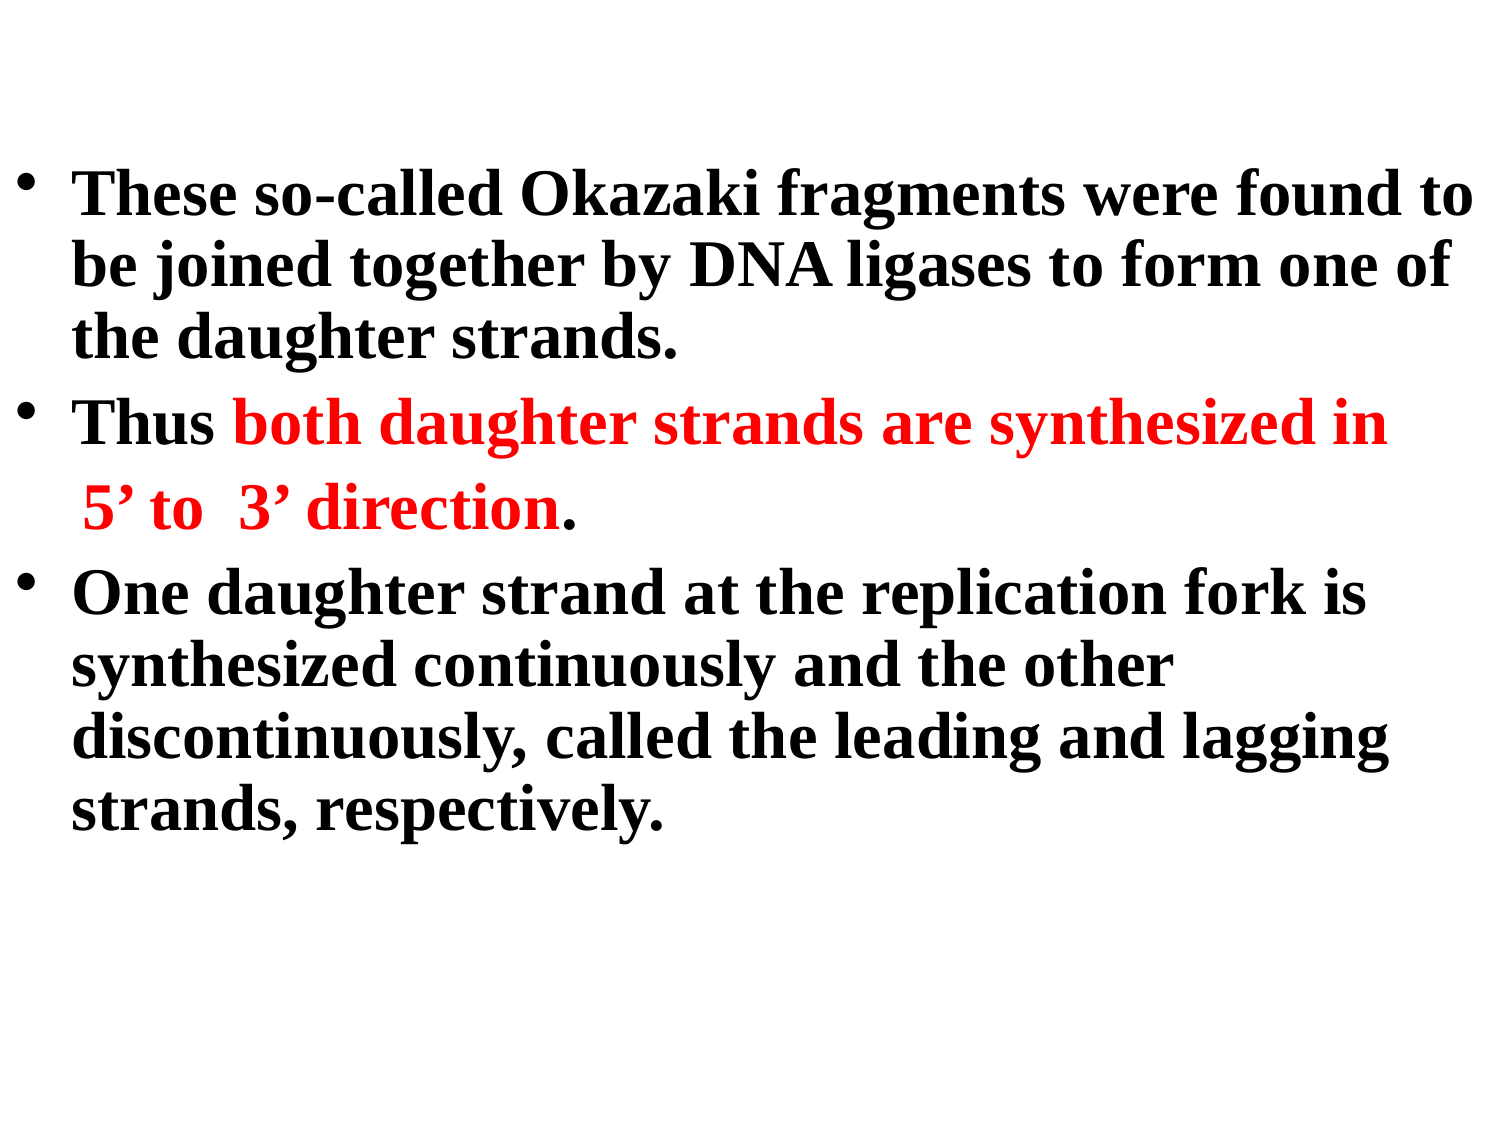

These so-called Okazaki fragments were found to be joined together by DNA ligases to form one of the daughter strands.
Thus both daughter strands are synthesized in
    5’ to  3’ direction.
One daughter strand at the replication fork is synthesized continuously and the other discontinuously, called the leading and lagging strands, respectively.